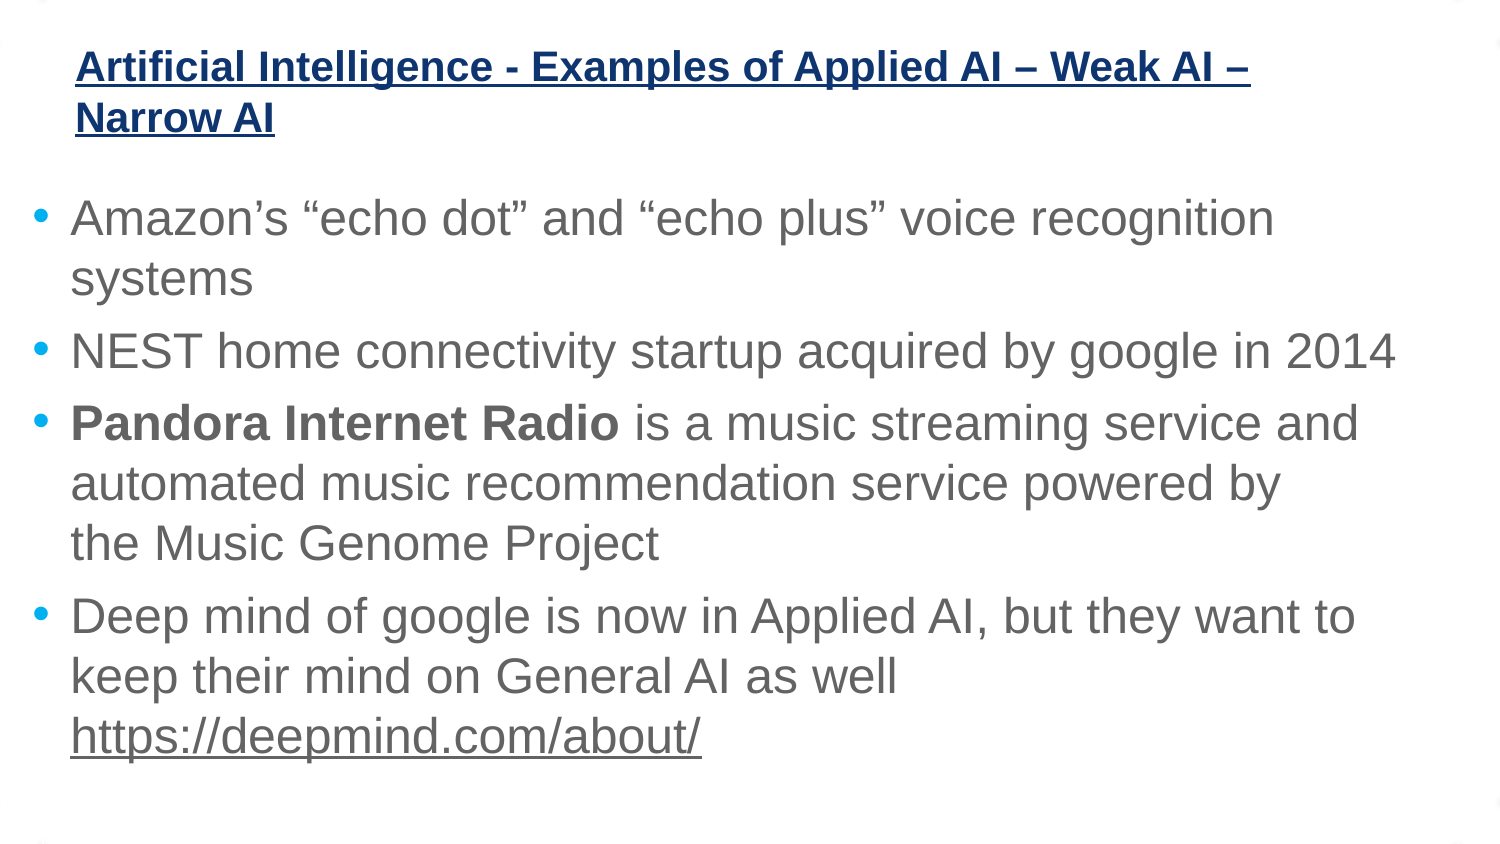

# Artificial Intelligence - Examples of Applied AI – Weak AI – Narrow AI
Amazon’s “echo dot” and “echo plus” voice recognition systems
NEST home connectivity startup acquired by google in 2014
Pandora Internet Radio is a music streaming service and automated music recommendation service powered by the Music Genome Project
Deep mind of google is now in Applied AI, but they want to keep their mind on General AI as well https://deepmind.com/about/